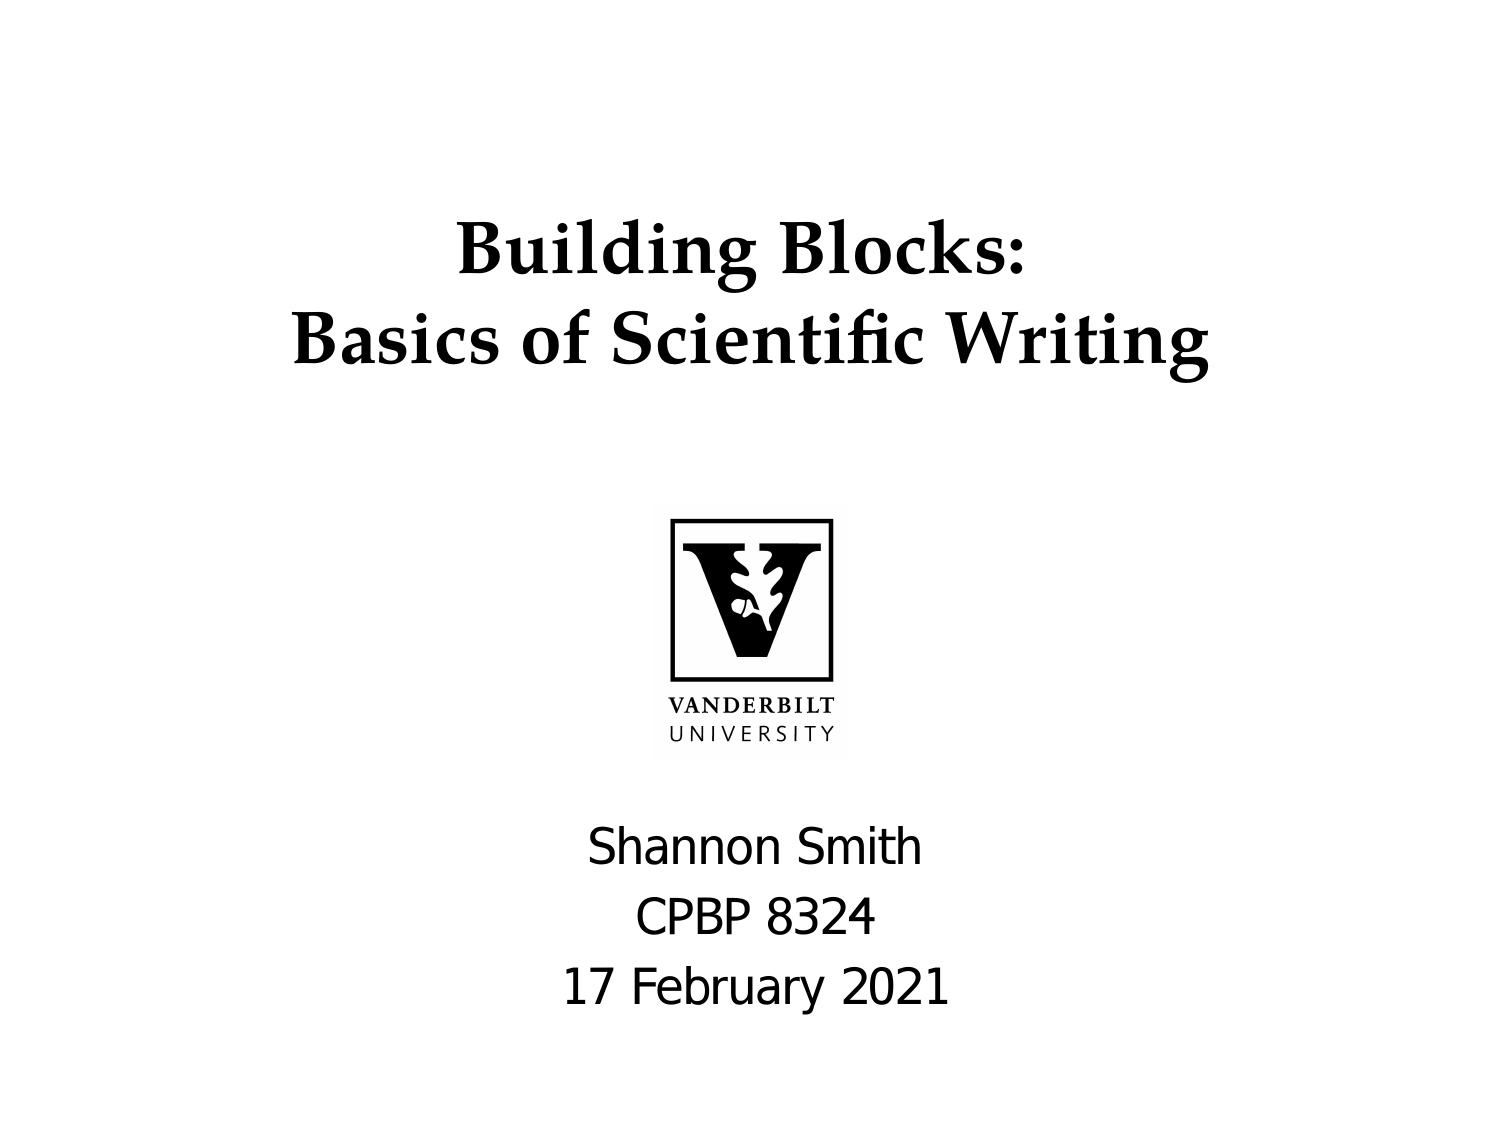

# Building Blocks: Basics of Scientific Writing
Shannon Smith
CPBP 8324
17 February 2021